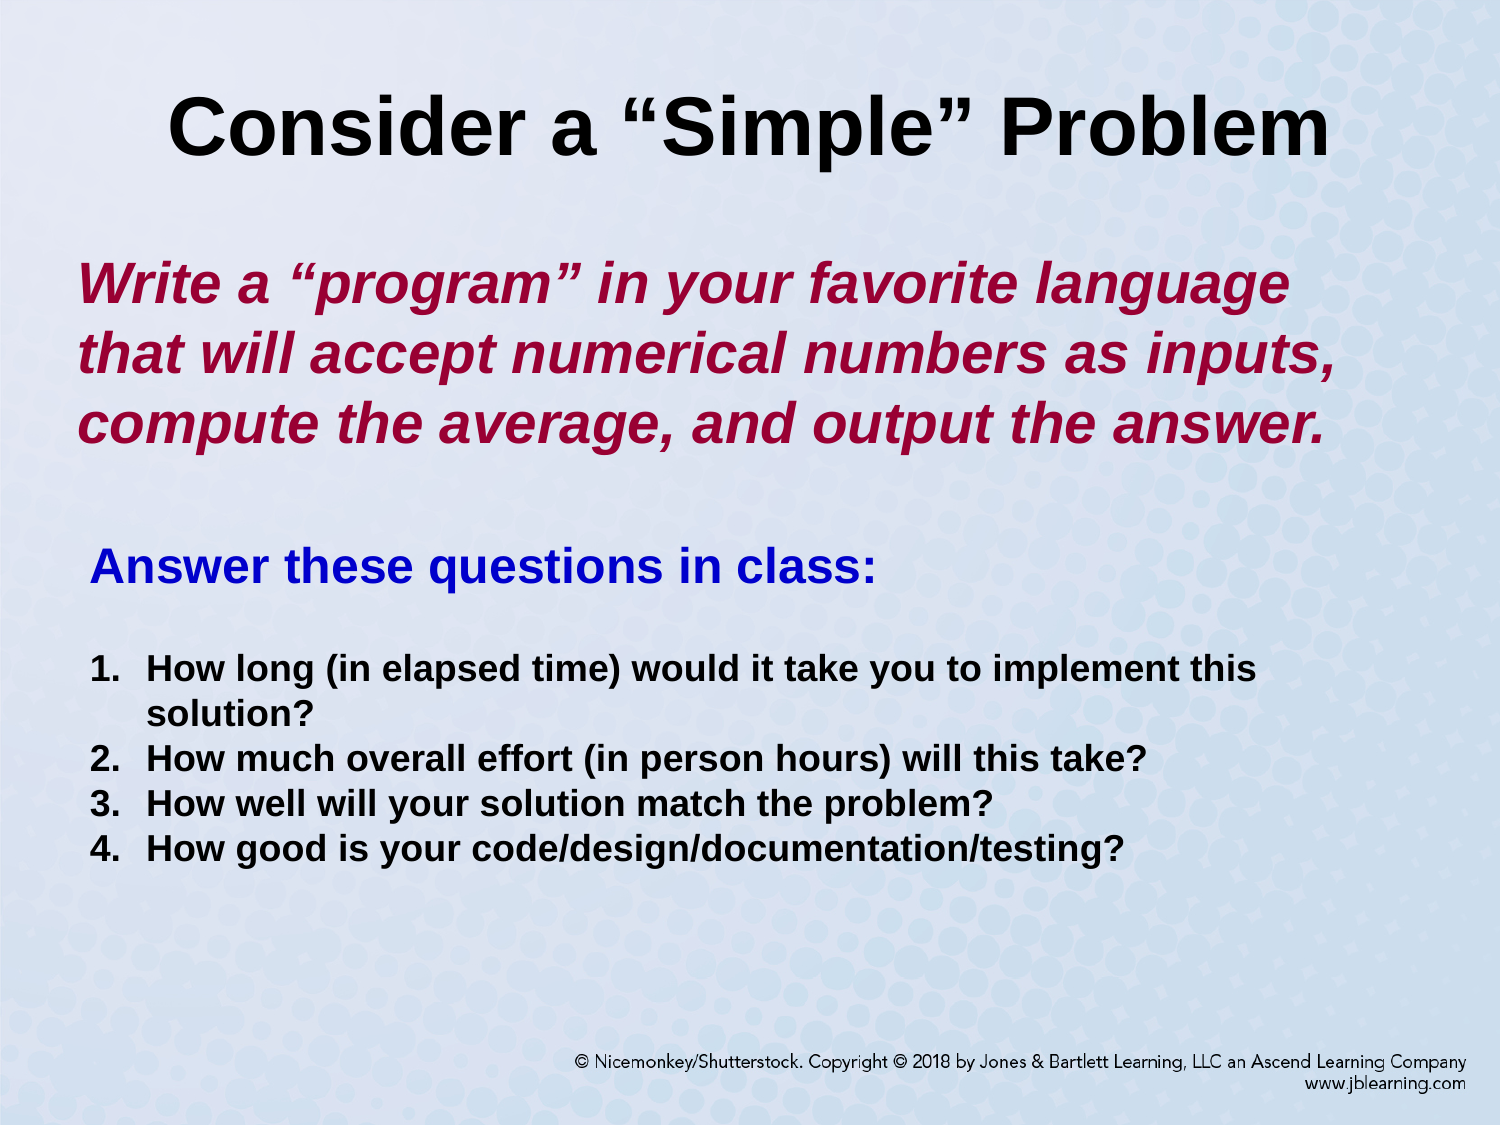

# Consider a “Simple” Problem
Write a “program” in your favorite language that will accept numerical numbers as inputs, compute the average, and output the answer.
Answer these questions in class:

How long (in elapsed time) would it take you to implement this solution?
How much overall effort (in person hours) will this take?
How well will your solution match the problem?
How good is your code/design/documentation/testing?